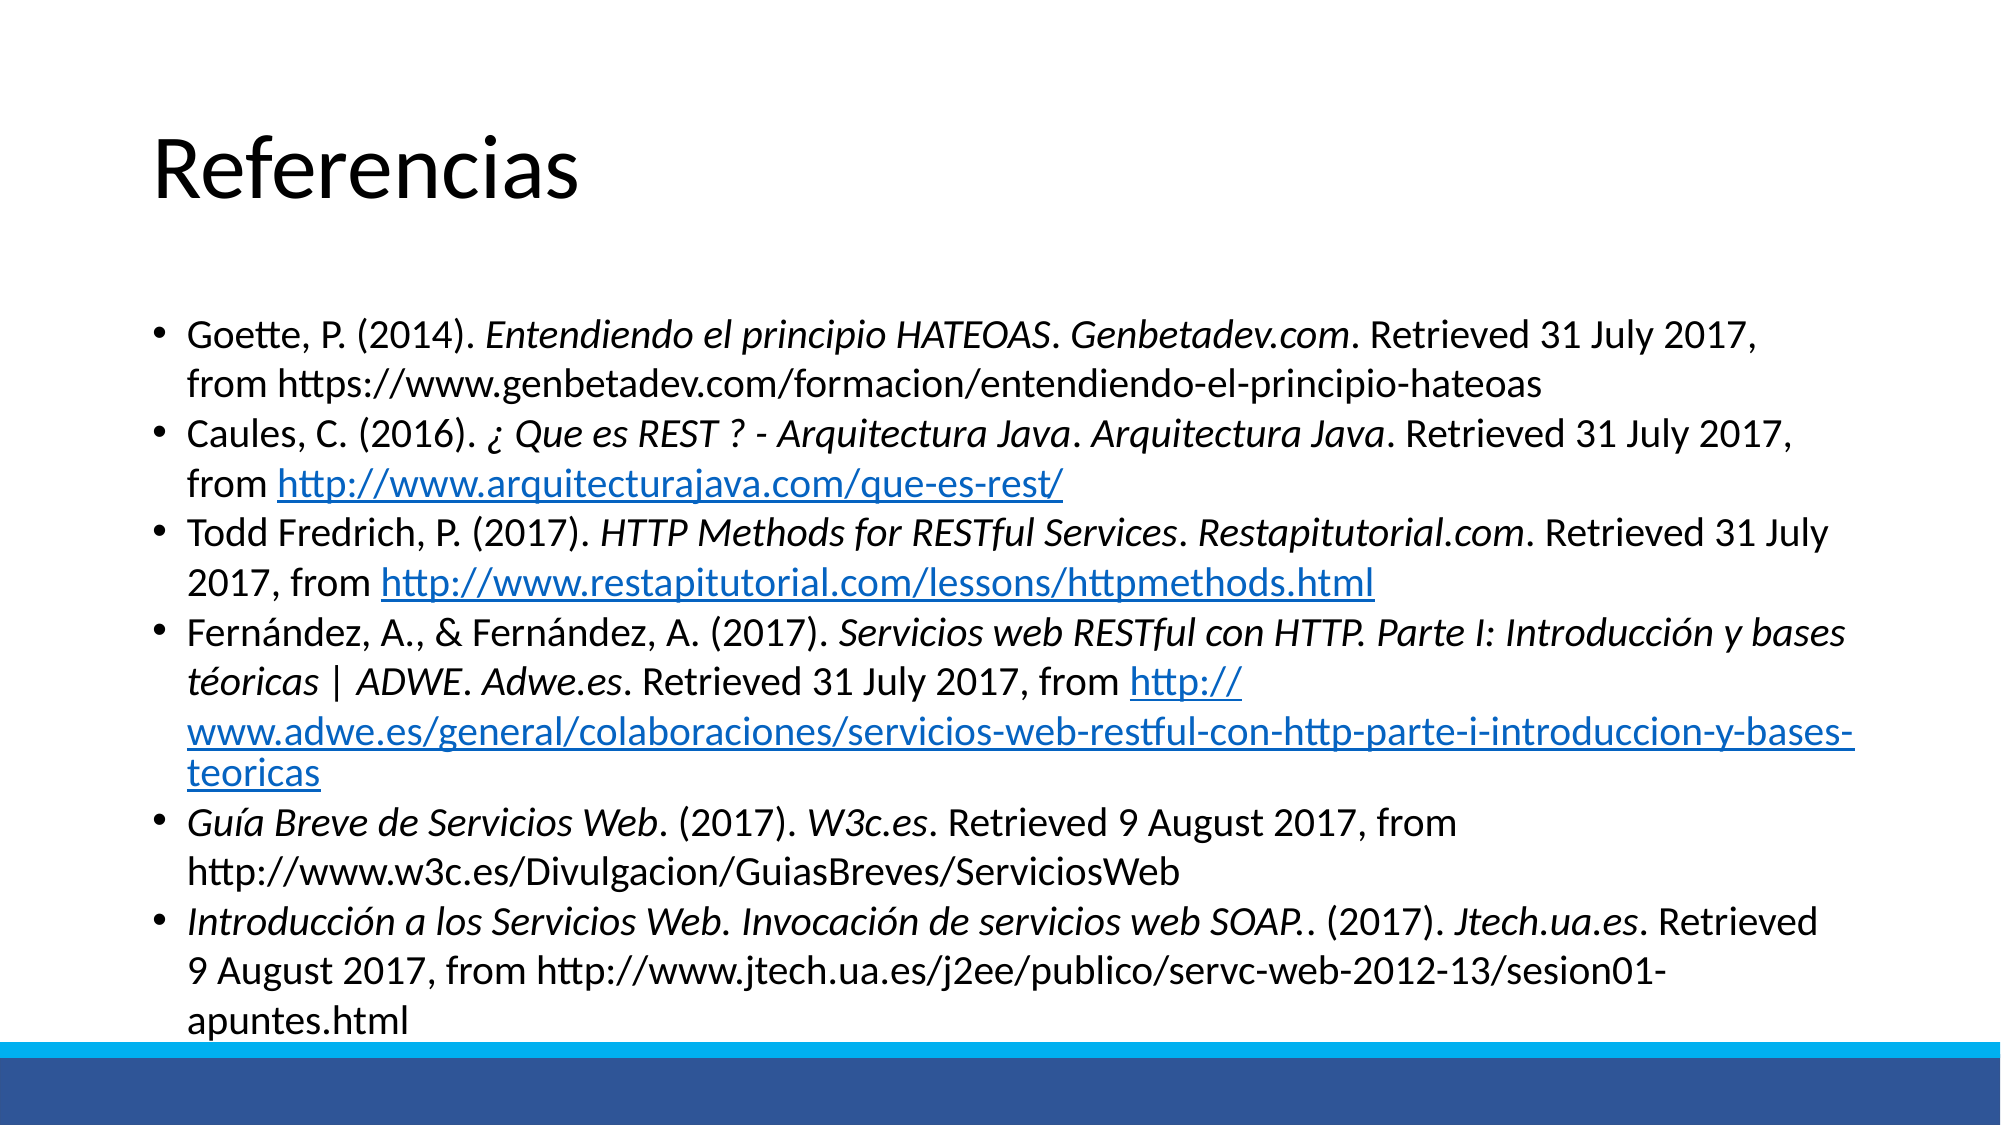

# Referencias
Goette, P. (2014). Entendiendo el principio HATEOAS. Genbetadev.com. Retrieved 31 July 2017, from https://www.genbetadev.com/formacion/entendiendo-el-principio-hateoas
Caules, C. (2016). ¿ Que es REST ? - Arquitectura Java. Arquitectura Java. Retrieved 31 July 2017, from http://www.arquitecturajava.com/que-es-rest/
Todd Fredrich, P. (2017). HTTP Methods for RESTful Services. Restapitutorial.com. Retrieved 31 July 2017, from http://www.restapitutorial.com/lessons/httpmethods.html
Fernández, A., & Fernández, A. (2017). Servicios web RESTful con HTTP. Parte I: Introducción y bases téoricas | ADWE. Adwe.es. Retrieved 31 July 2017, from http://www.adwe.es/general/colaboraciones/servicios-web-restful-con-http-parte-i-introduccion-y-bases-teoricas
Guía Breve de Servicios Web. (2017). W3c.es. Retrieved 9 August 2017, from http://www.w3c.es/Divulgacion/GuiasBreves/ServiciosWeb
Introducción a los Servicios Web. Invocación de servicios web SOAP.. (2017). Jtech.ua.es. Retrieved 9 August 2017, from http://www.jtech.ua.es/j2ee/publico/servc-web-2012-13/sesion01-apuntes.html